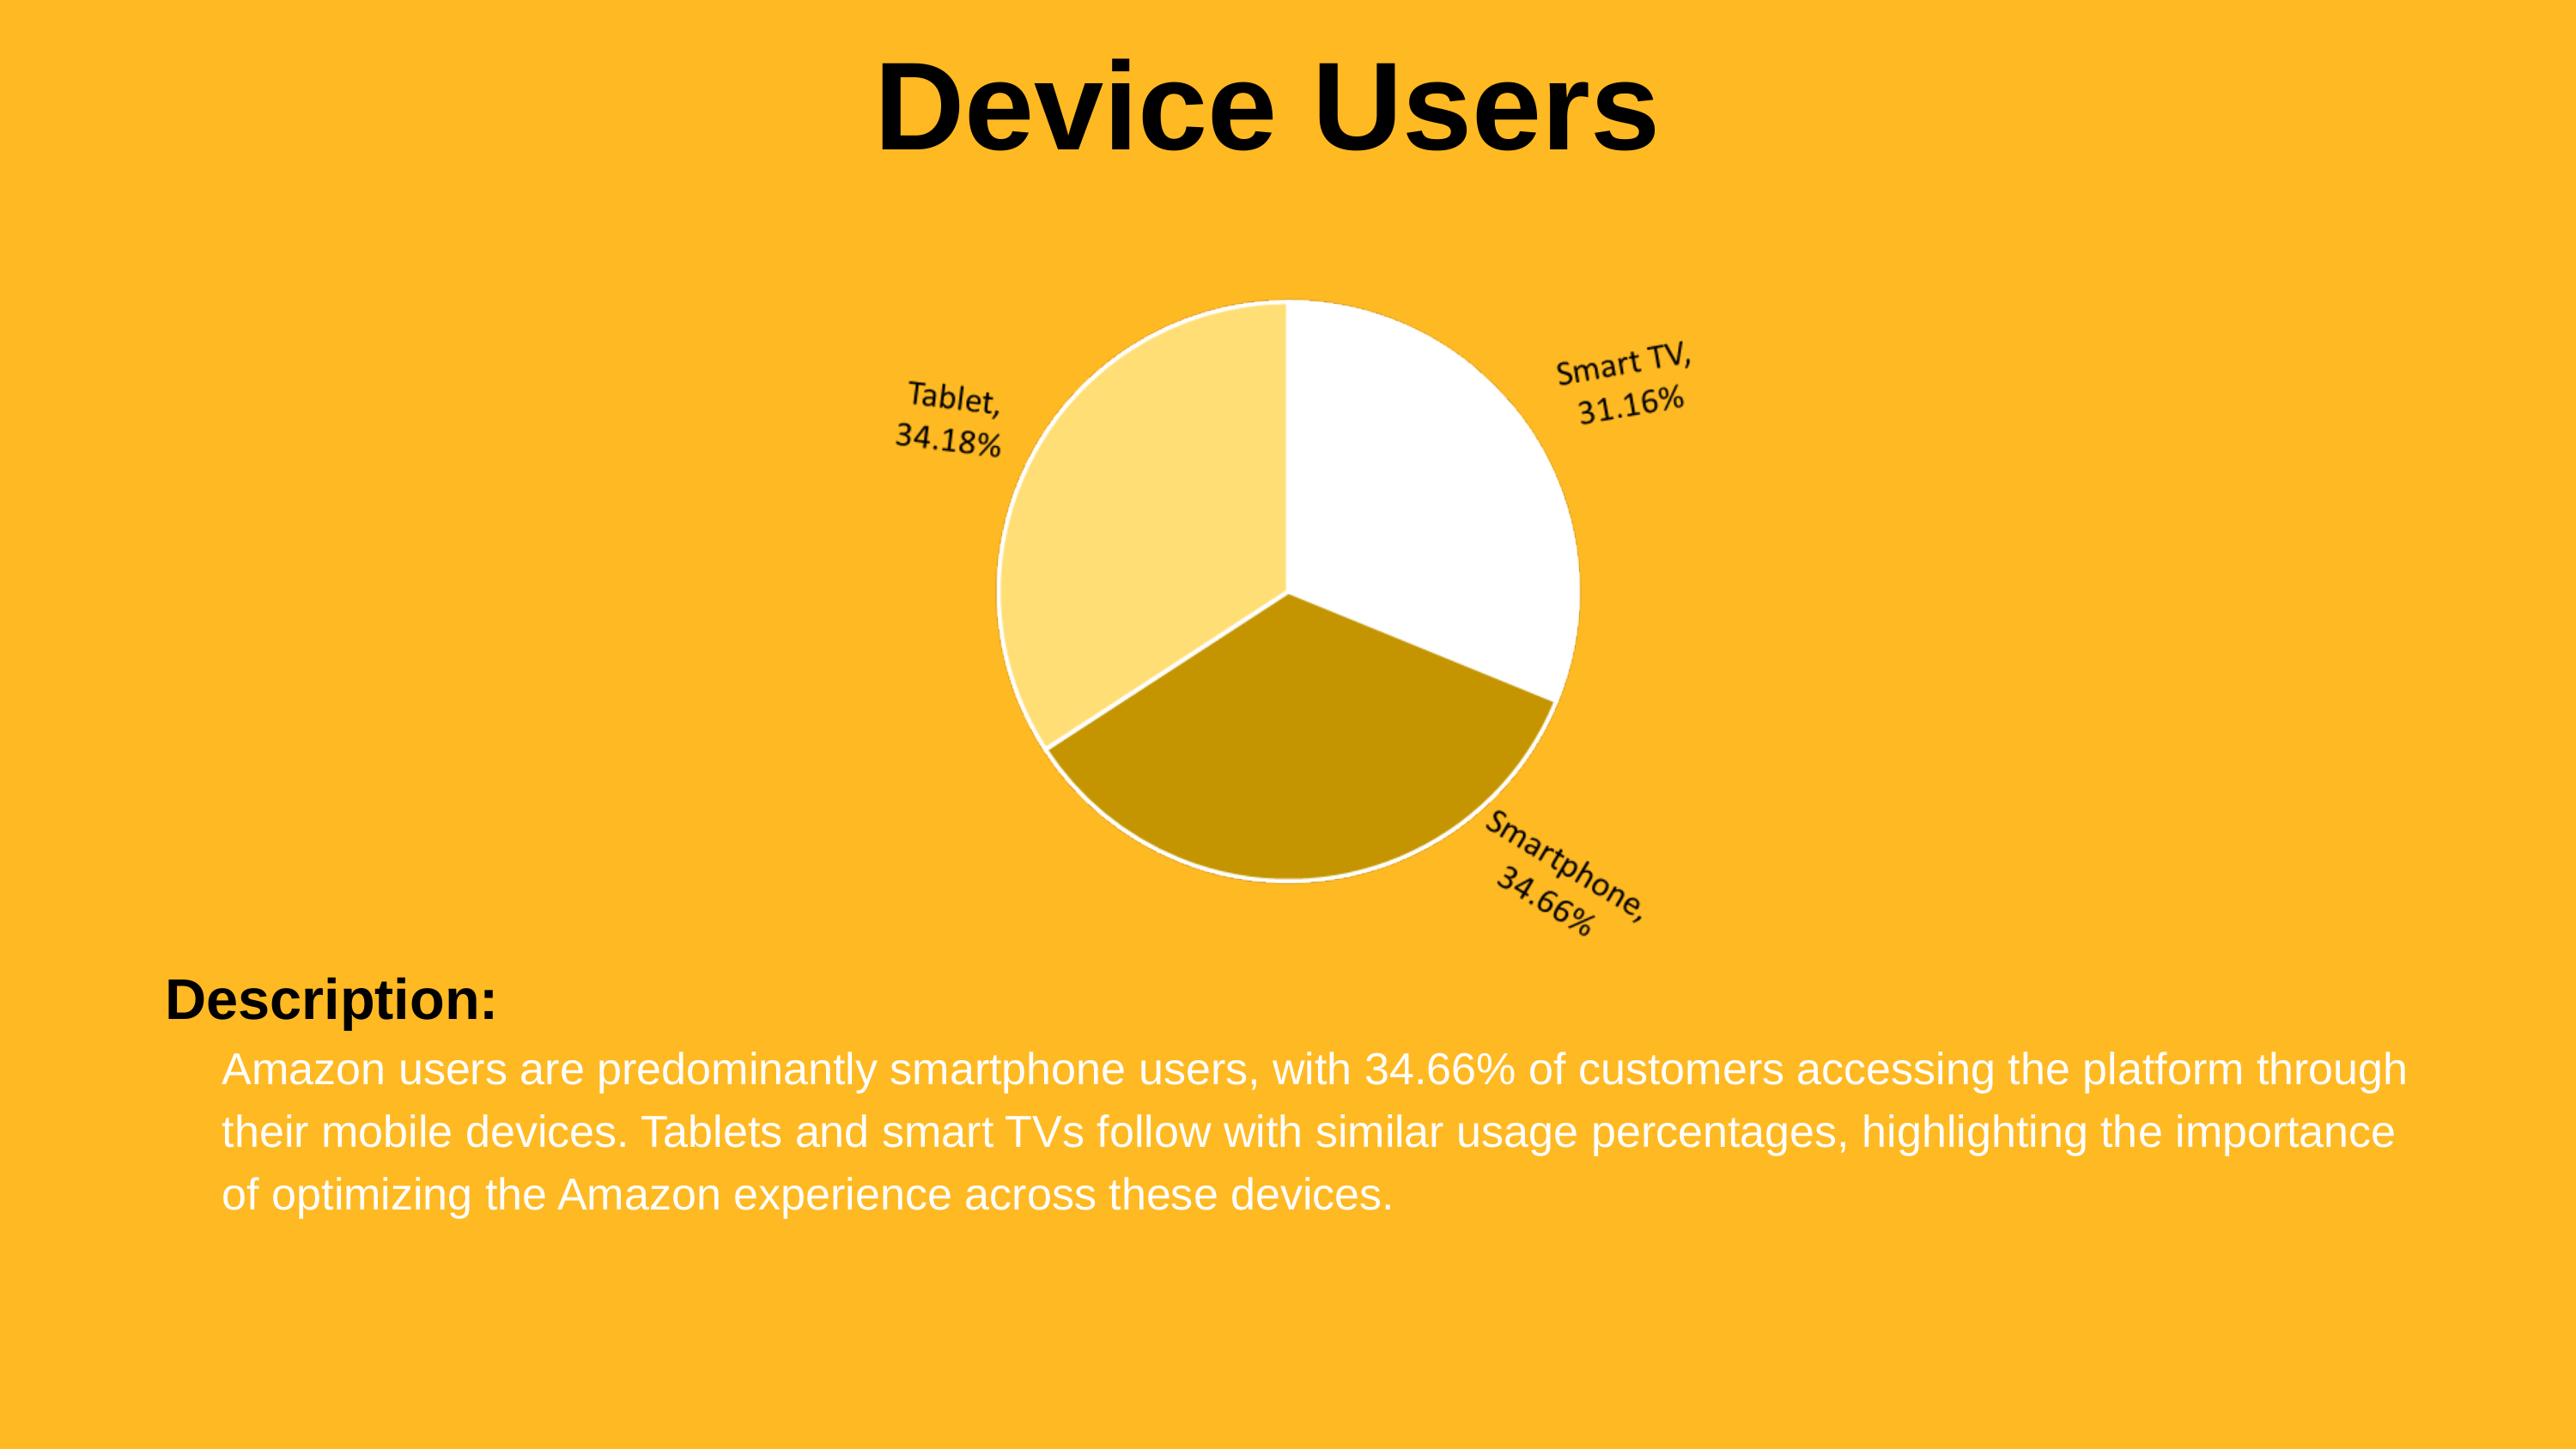

Device Users

Description:
Amazon users are predominantly smartphone users, with 34.66% of customers accessing the platform through their mobile devices. Tablets and smart TVs follow with similar usage percentages, highlighting the importance of optimizing the Amazon experience across these devices.